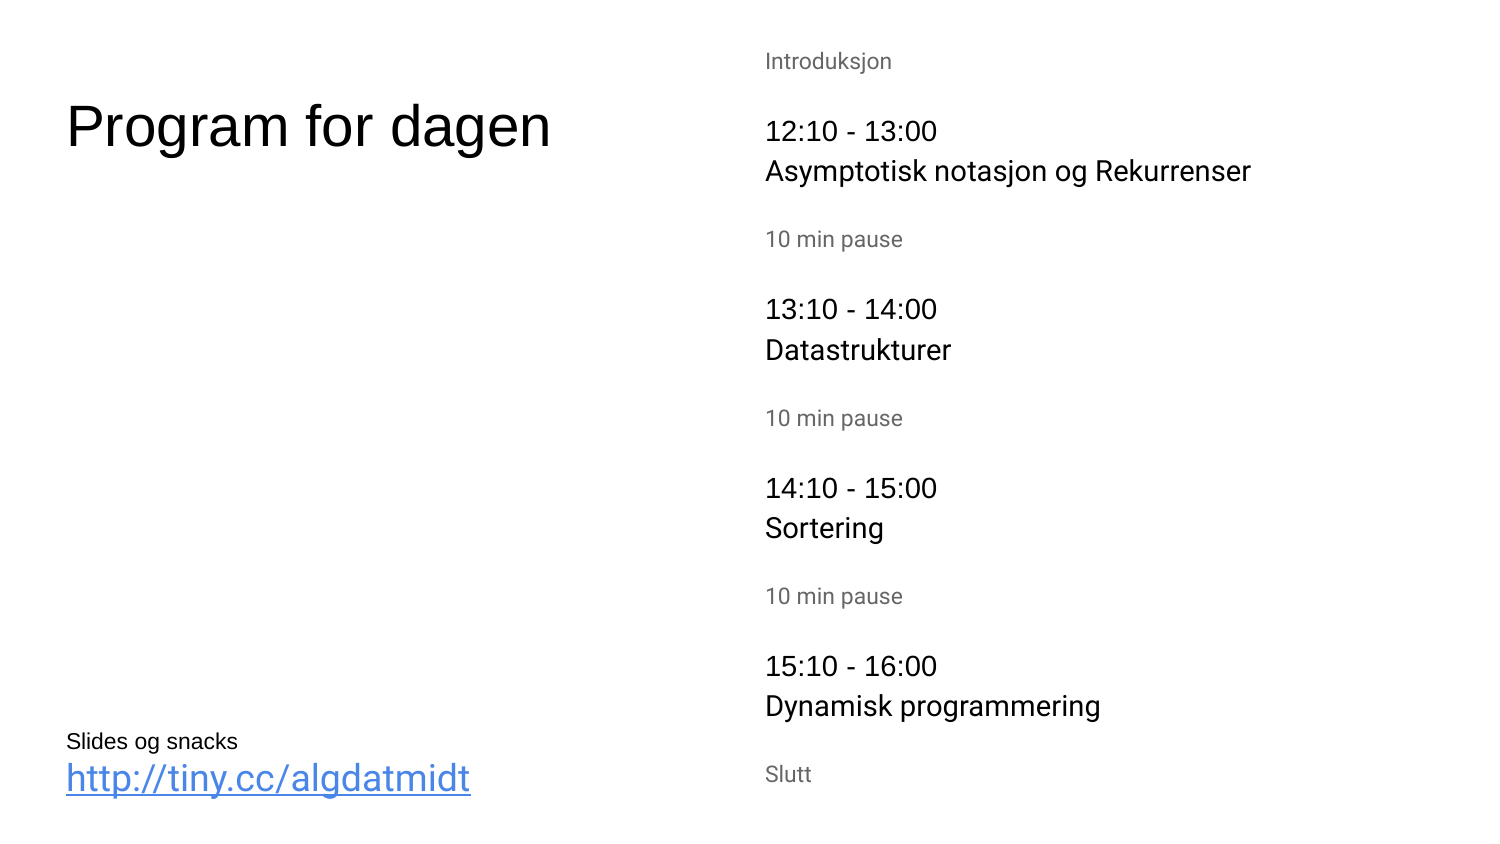

Introduksjon
12:10 - 13:00
Asymptotisk notasjon og Rekurrenser
10 min pause
13:10 - 14:00
Datastrukturer
10 min pause
14:10 - 15:00
Sortering
10 min pause
15:10 - 16:00
Dynamisk programmering
Slutt
# Program for dagen
Slides og snacks
http://tiny.cc/algdatmidt